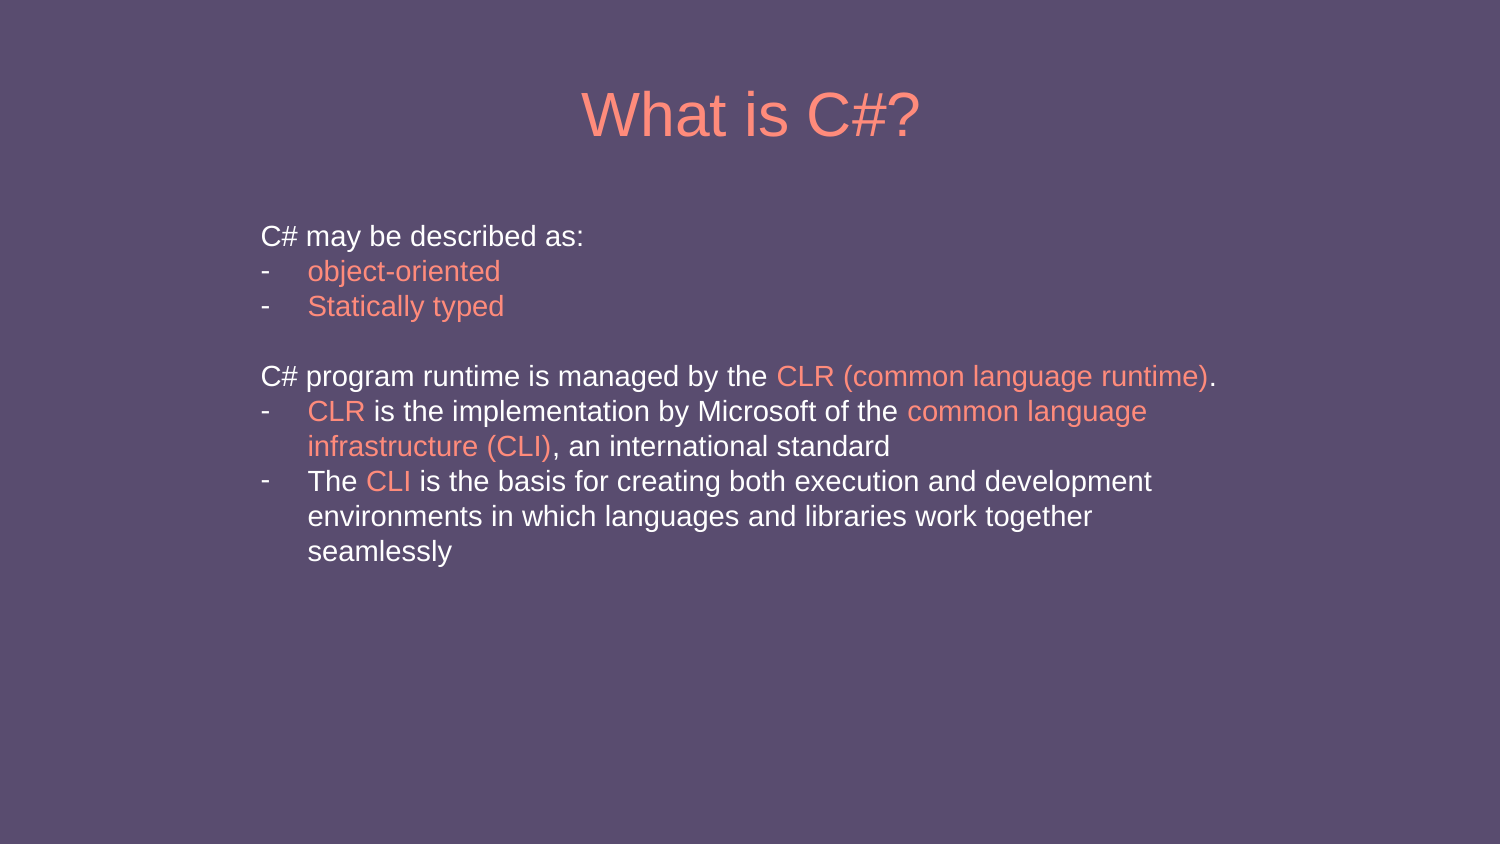

# What is C#?
C# may be described as:
object-oriented
Statically typed

C# program runtime is managed by the CLR (common language runtime).
CLR is the implementation by Microsoft of the common language infrastructure (CLI), an international standard
The CLI is the basis for creating both execution and development environments in which languages and libraries work together seamlessly